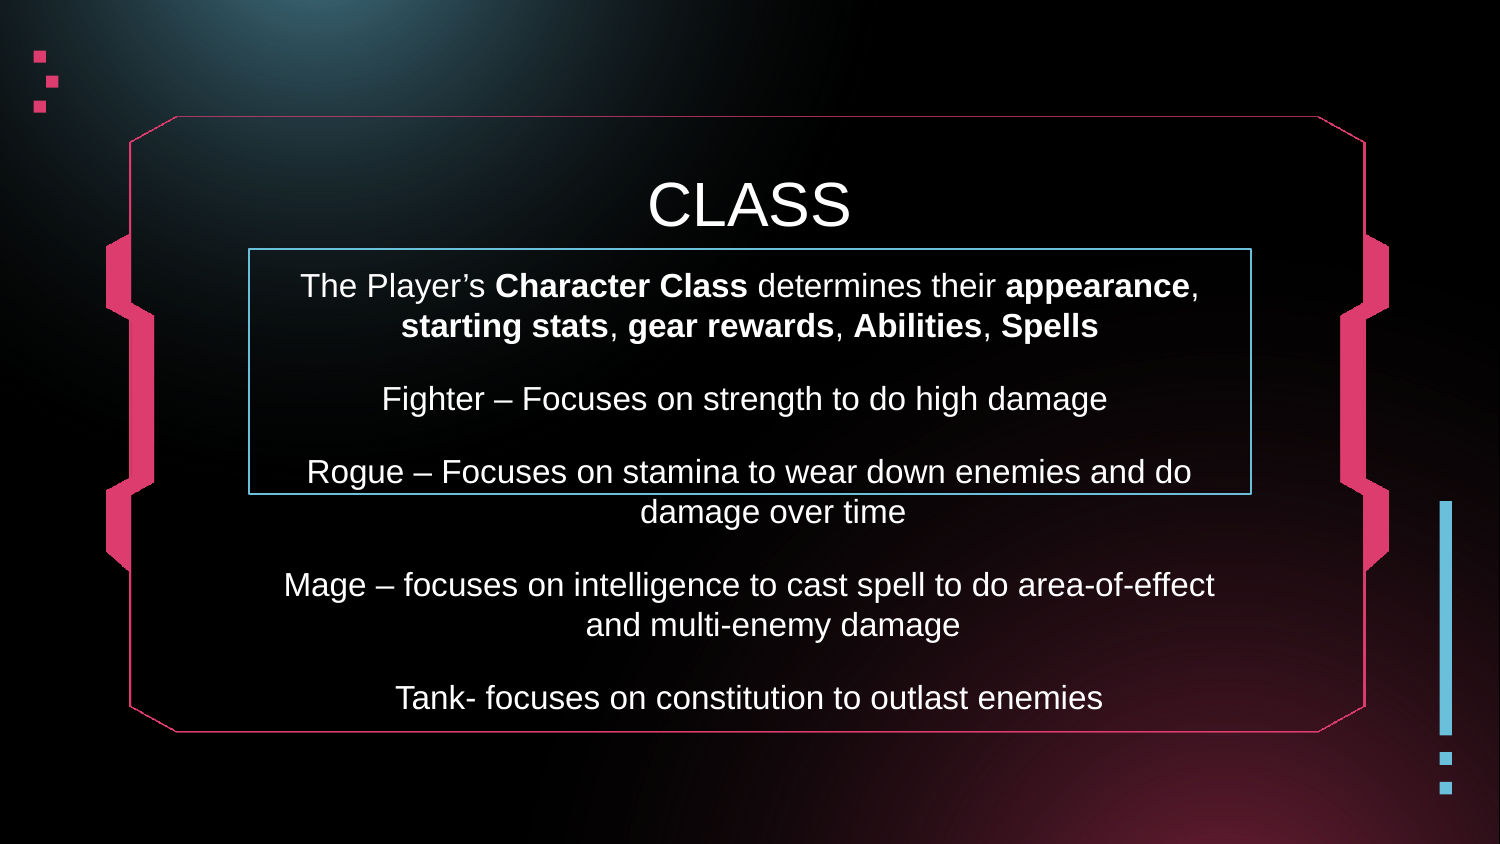

CLASS
The Player’s Character Class determines their appearance, starting stats, gear rewards, Abilities, Spells
Fighter – Focuses on strength to do high damage
Rogue – Focuses on stamina to wear down enemies and do damage over time
Mage – focuses on intelligence to cast spell to do area-of-effect and multi-enemy damage
Tank- focuses on constitution to outlast enemies